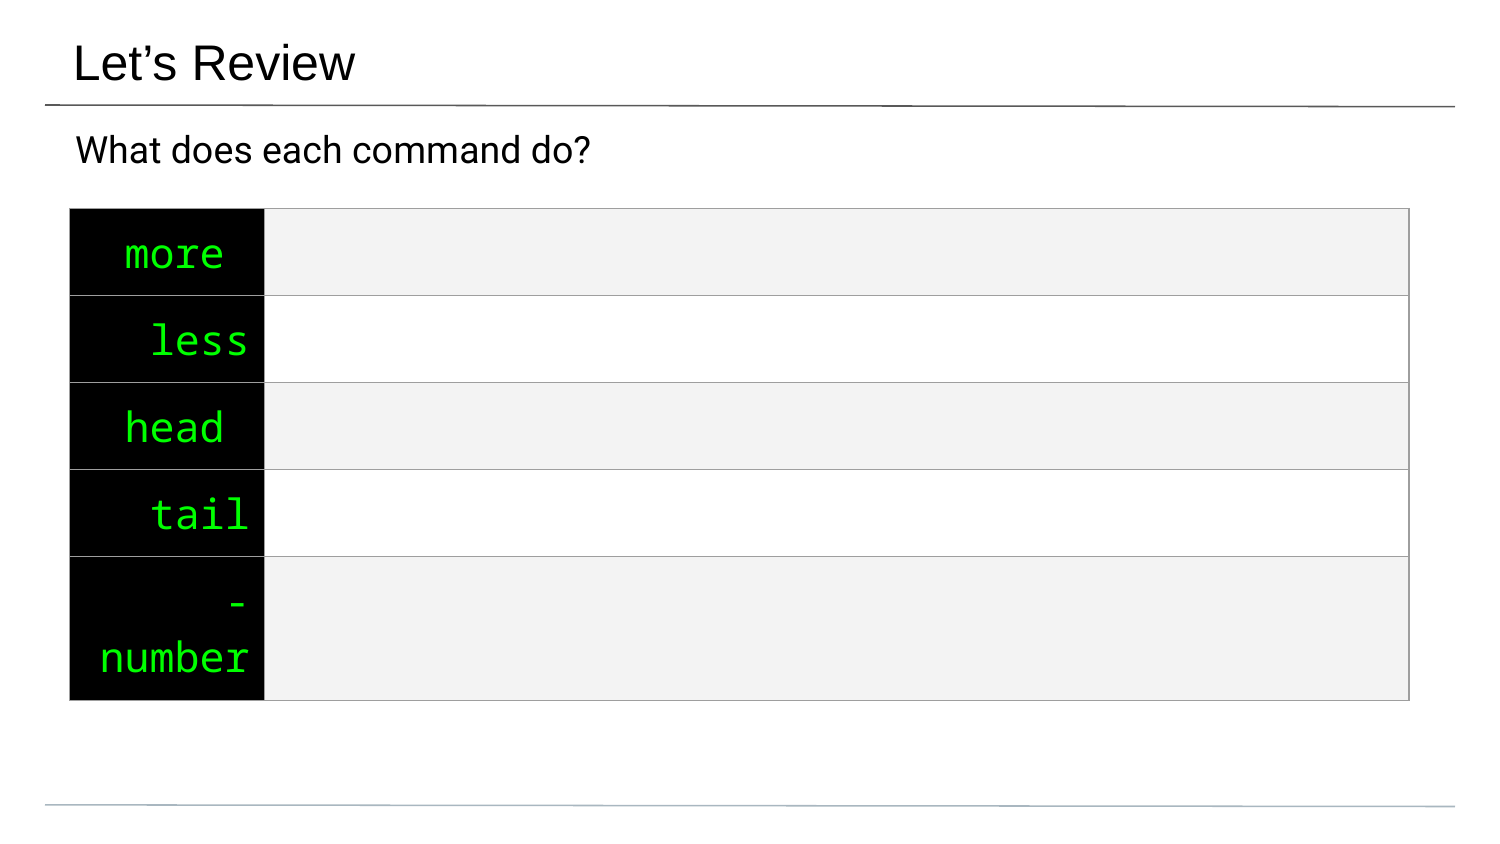

# Let’s Review
What does each command do?
| more |  |
| --- | --- |
| less |  |
| head |  |
| tail |  |
| -number |  |